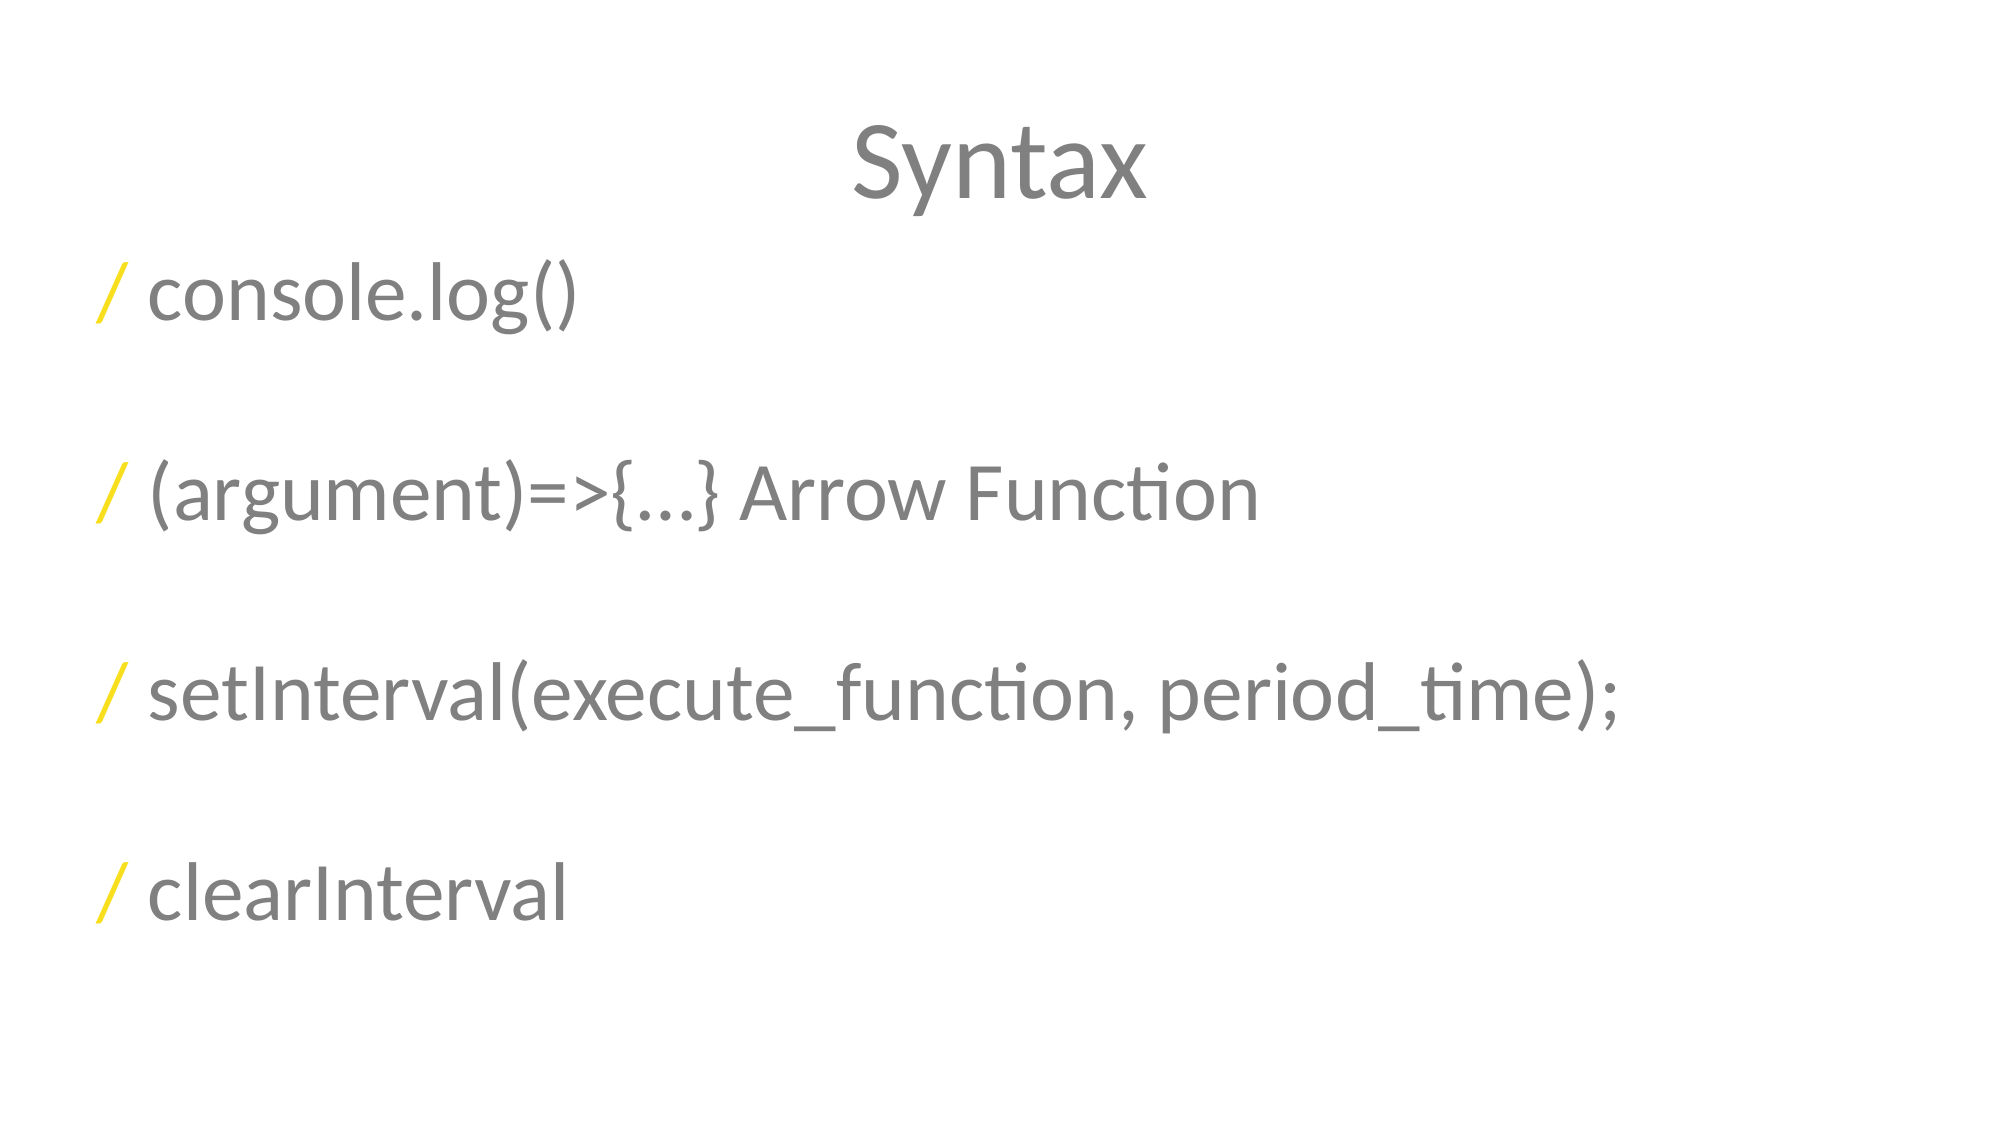

Syntax
/ console.log()

/ (argument)=>{…} Arrow Function

/ setInterval(execute_function, period_time);

/ clearInterval